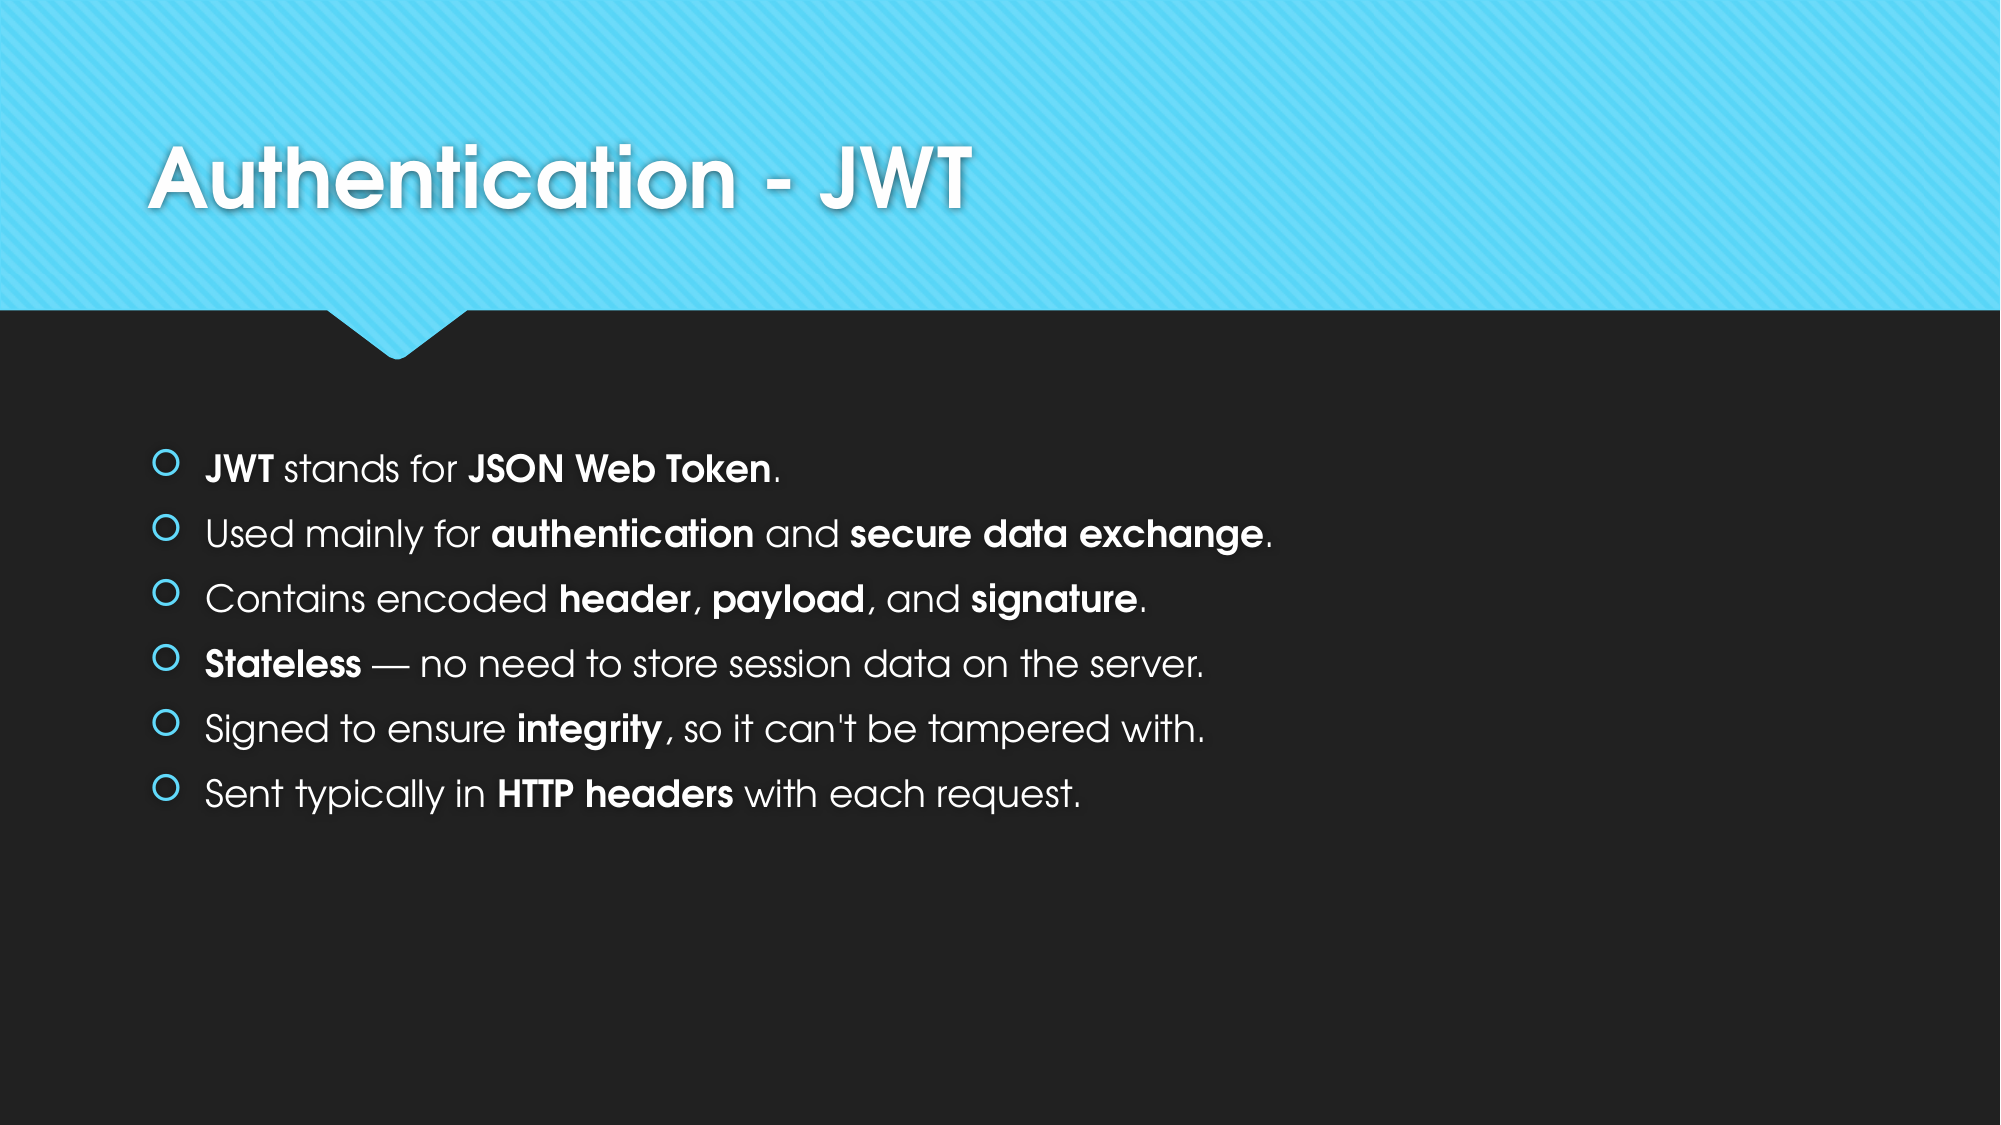

# Authentication - JWT
JWT stands for JSON Web Token.
Used mainly for authentication and secure data exchange.
Contains encoded header, payload, and signature.
Stateless — no need to store session data on the server.
Signed to ensure integrity, so it can't be tampered with.
Sent typically in HTTP headers with each request.